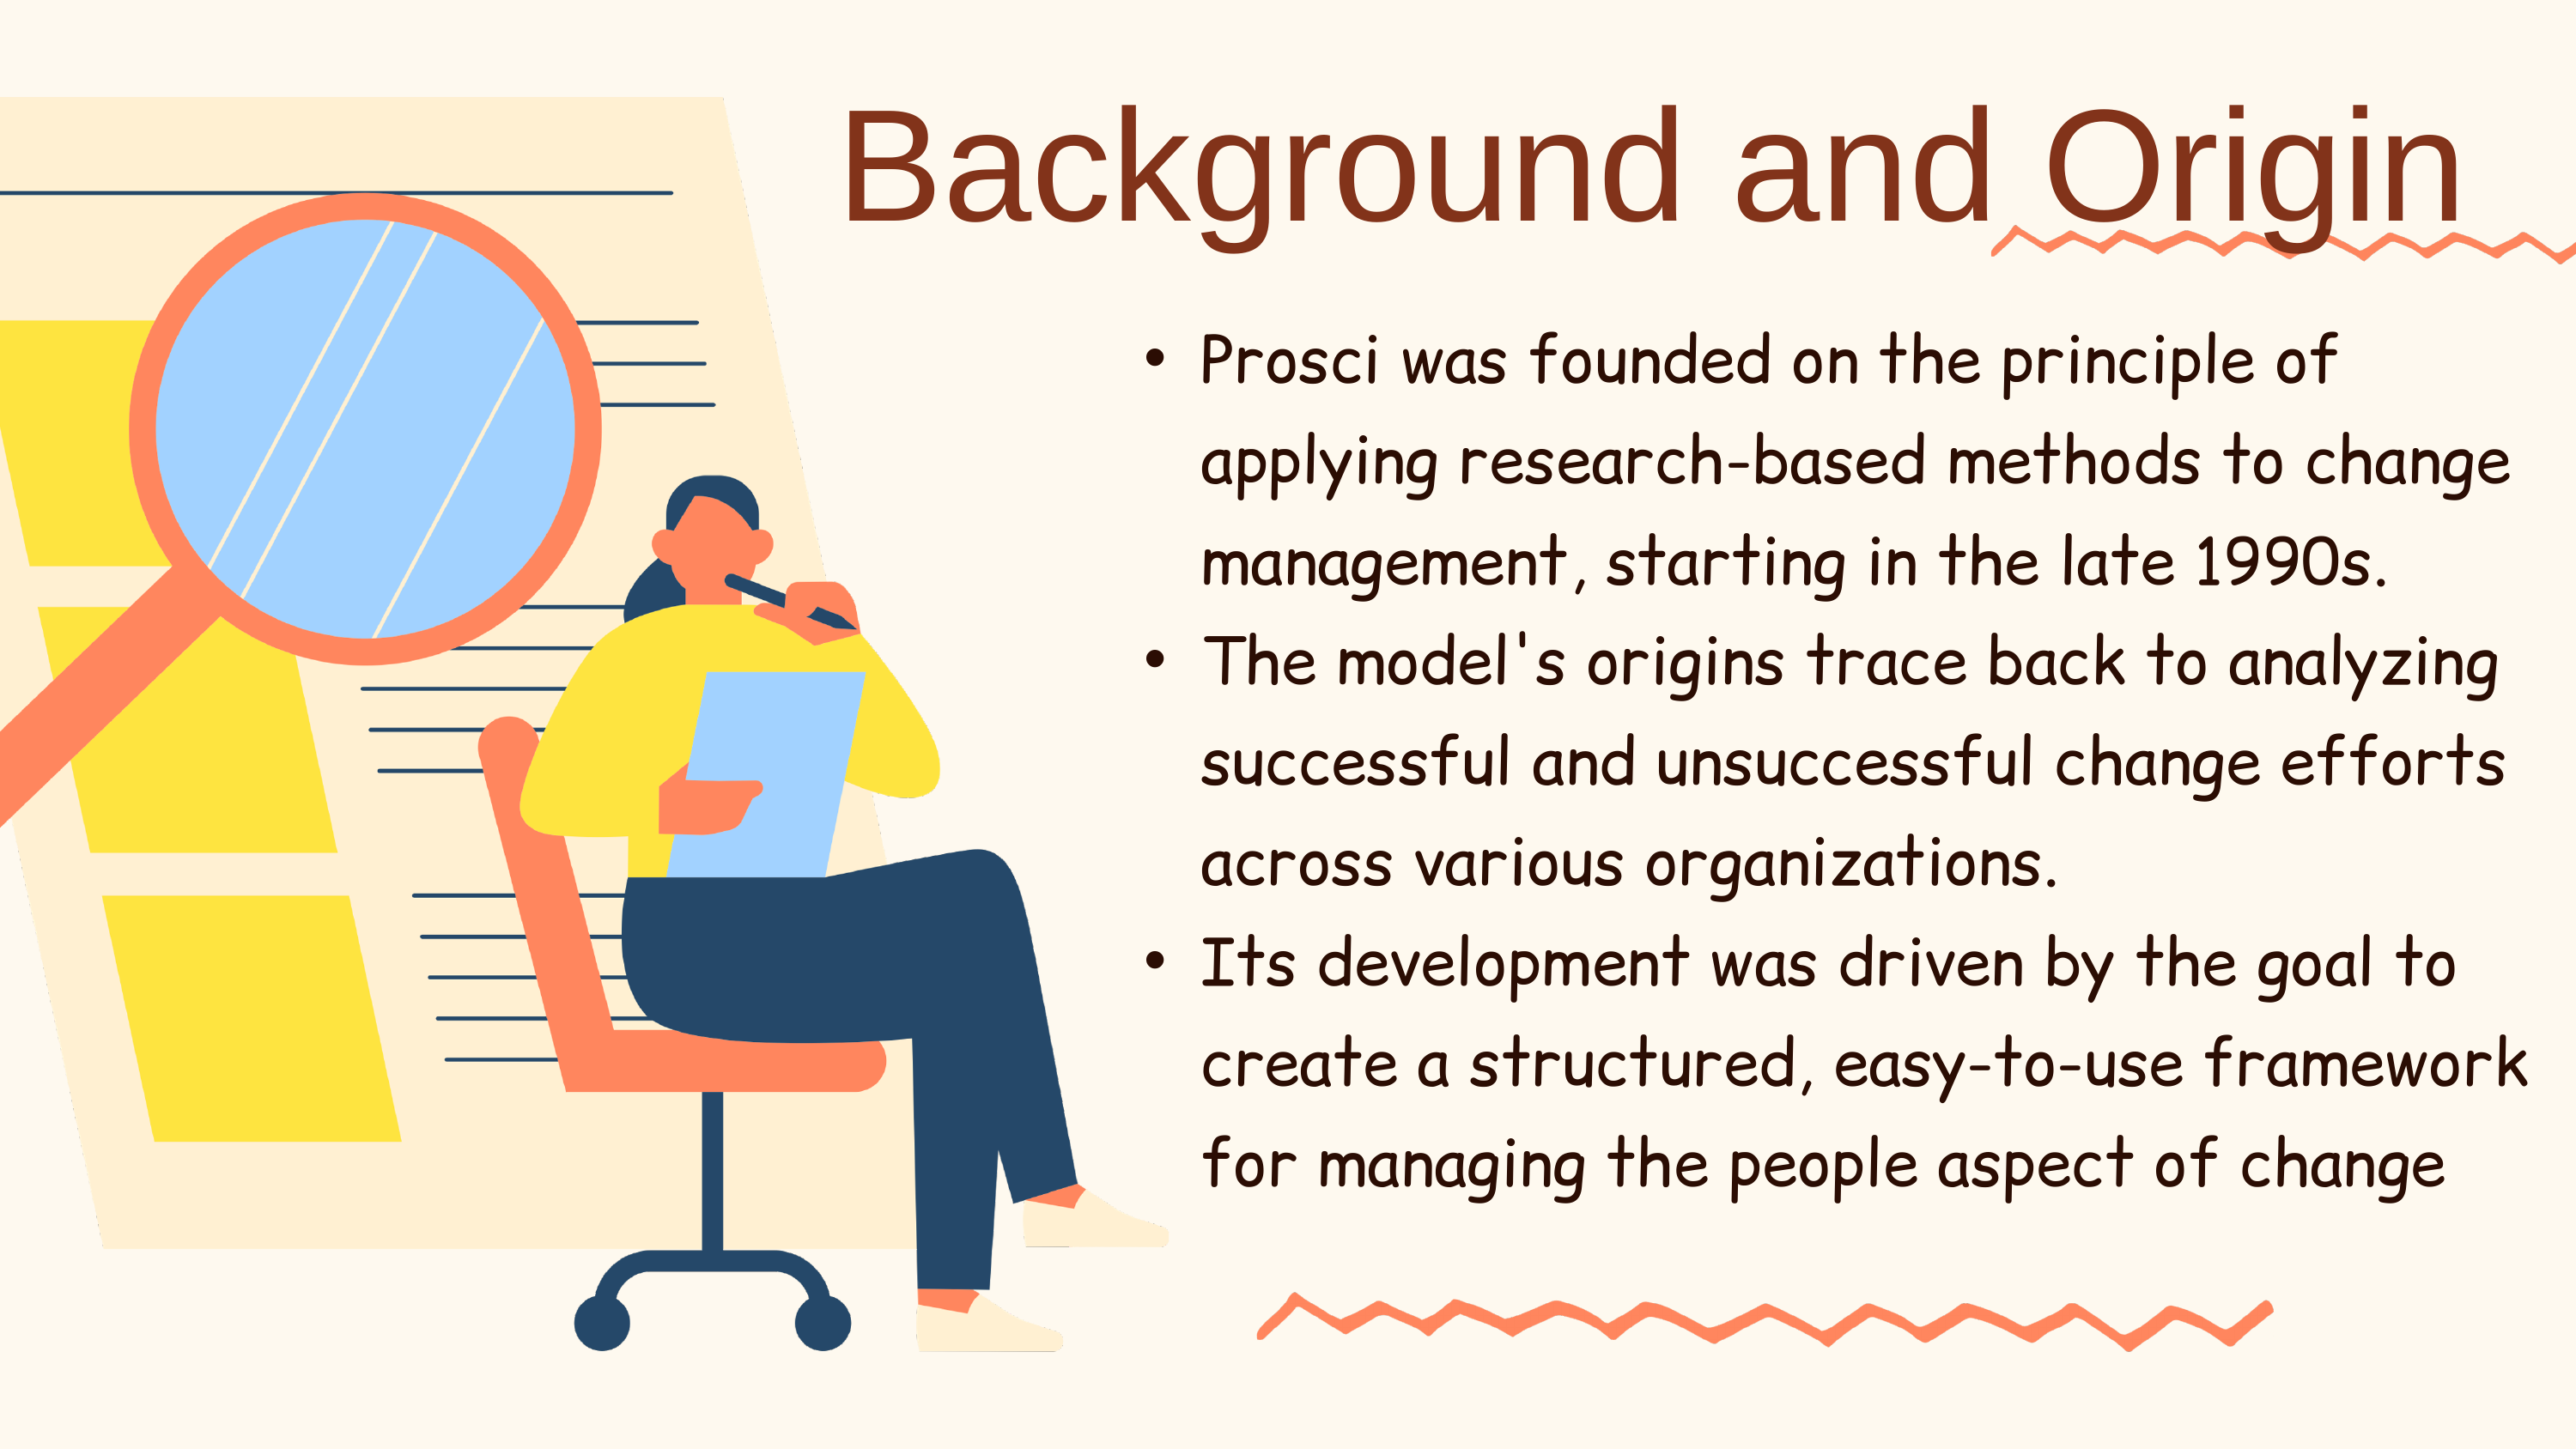

Background and Origin

Prosci was founded on the principle of applying research-based methods to change management, starting in the late 1990s.
The model's origins trace back to analyzing successful and unsuccessful change efforts across various organizations.
Its development was driven by the goal to create a structured, easy-to-use framework for managing the people aspect of change